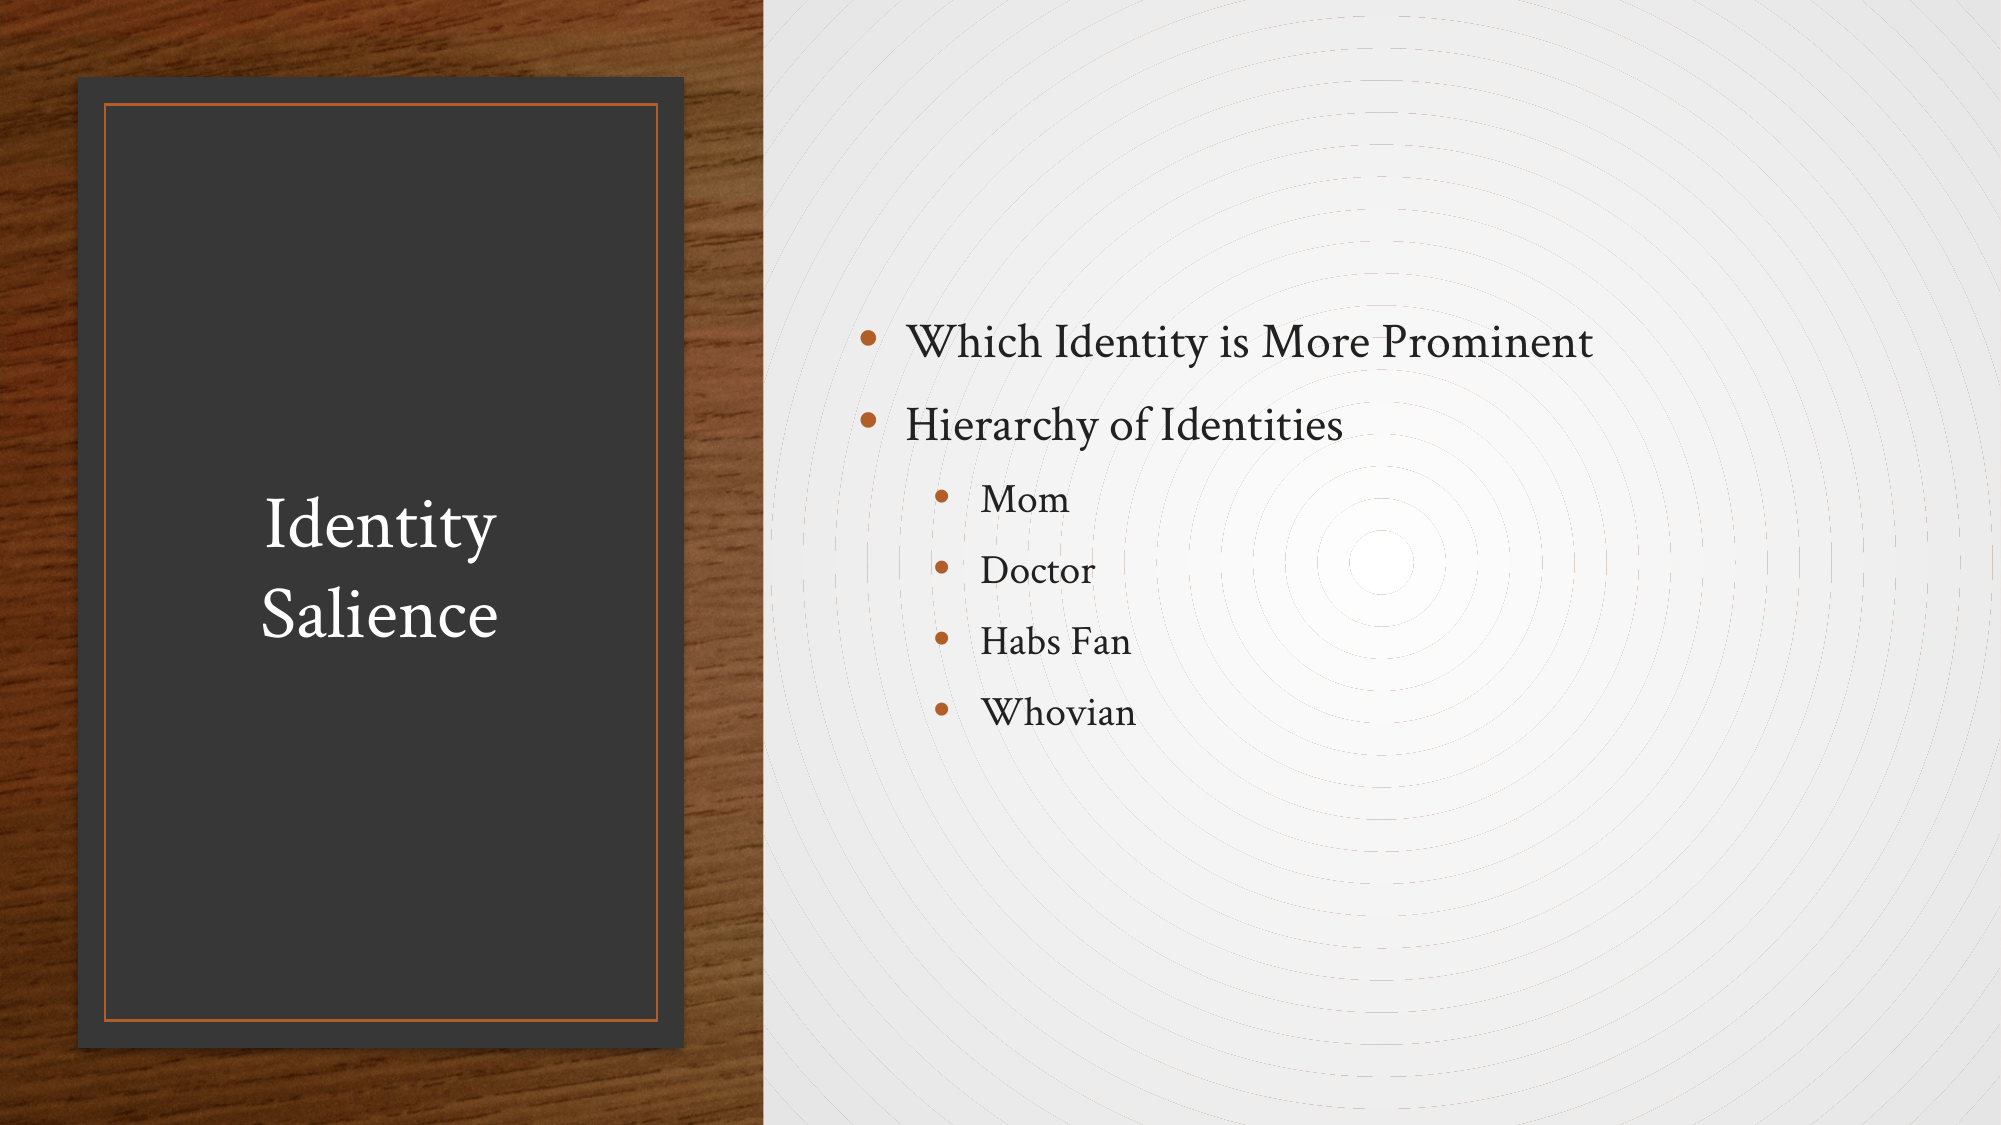

Which Identity is More Prominent
Hierarchy of Identities
Mom
Doctor
Habs Fan
Whovian

# Identity Salience